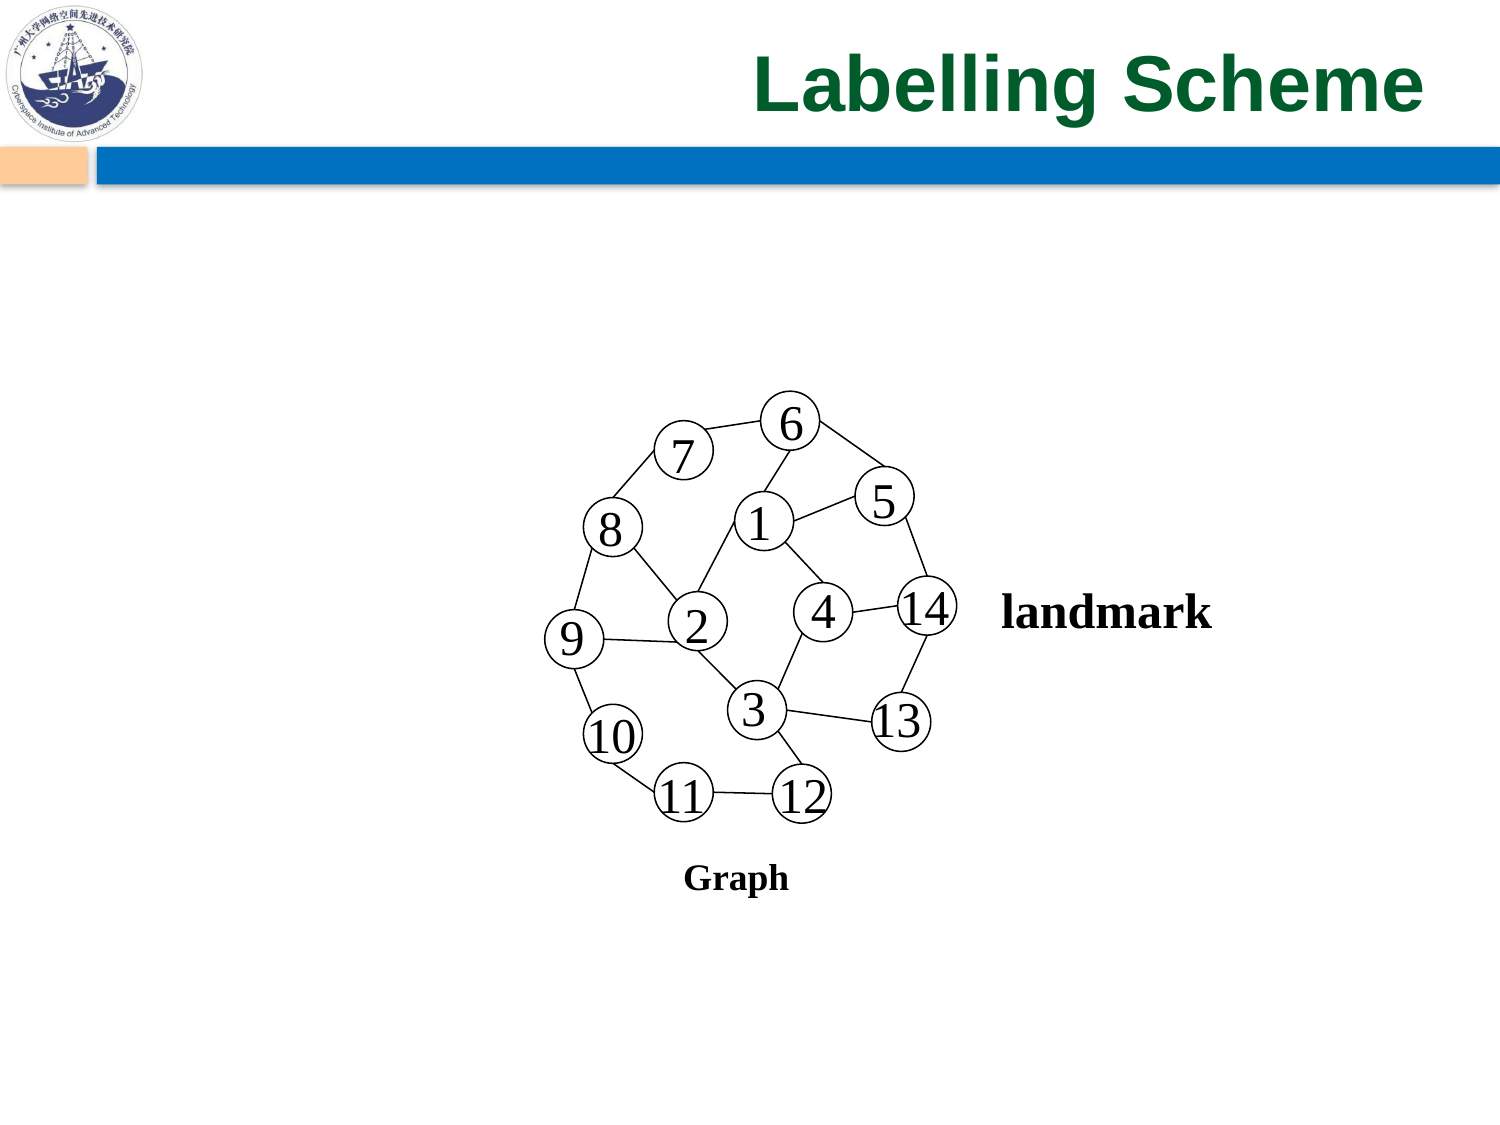

# Labelling Scheme
6

7

5

1
8

14
4
landmark

2

9

3

13

10

11
12

Graph
Meta-graph